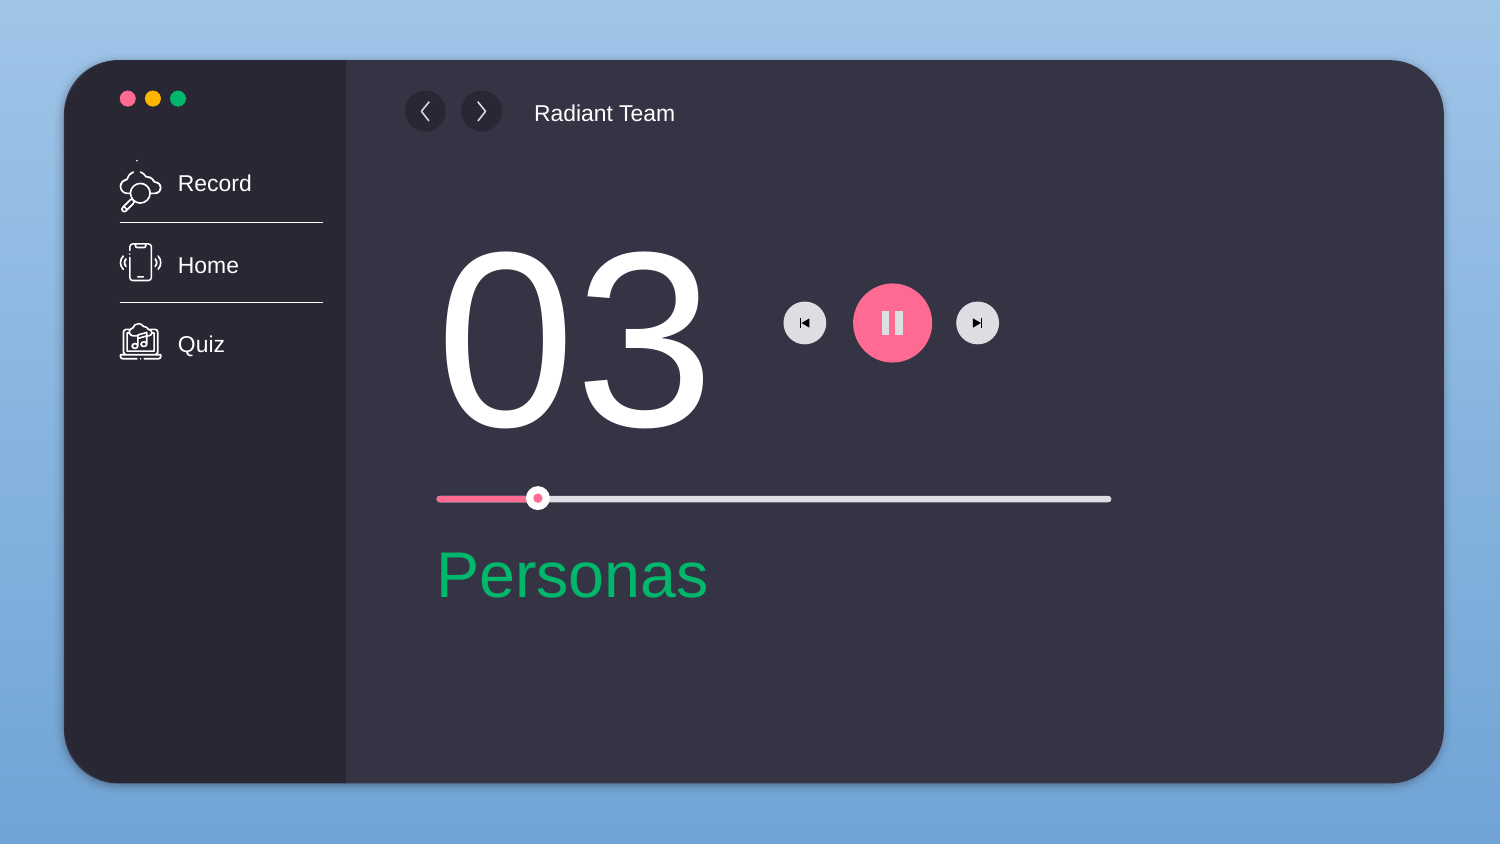

Record

Home

Quiz

Radiant Team

03

# Personas